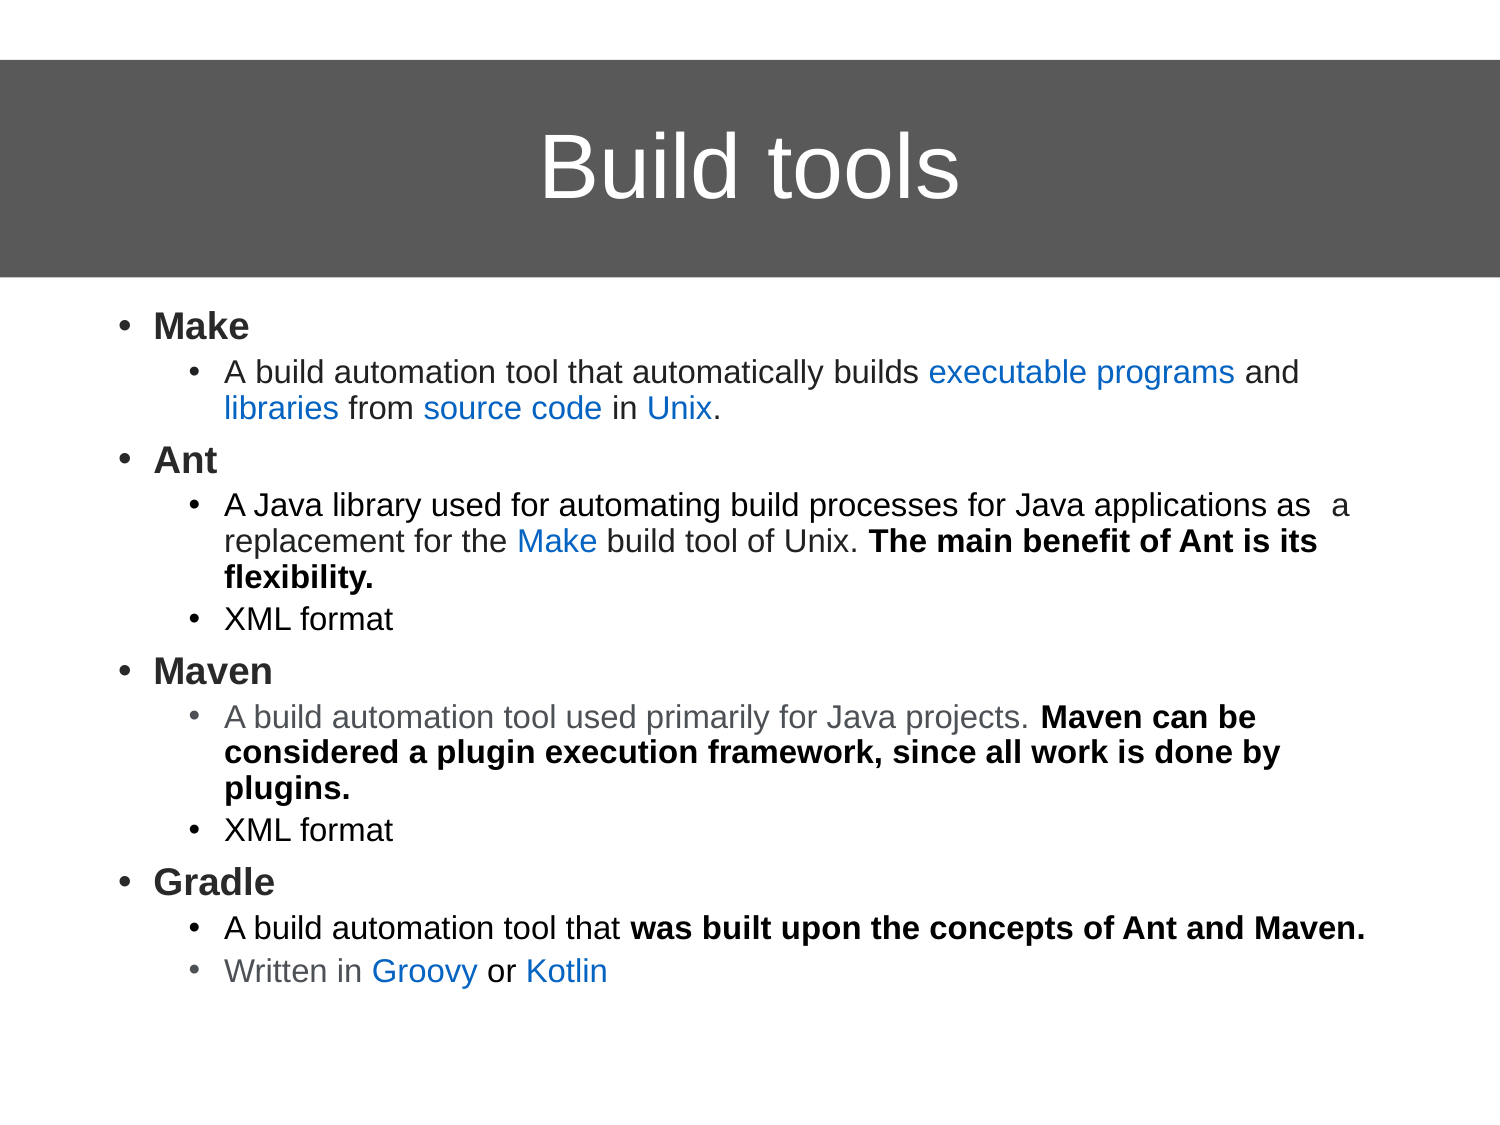

# Build tools
Make
A build automation tool that automatically builds executable programs and libraries from source code in Unix.
Ant
A Java library used for automating build processes for Java applications as  a replacement for the Make build tool of Unix. The main benefit of Ant is its flexibility.
XML format
Maven
A build automation tool used primarily for Java projects. Maven can be considered a plugin execution framework, since all work is done by plugins.
XML format
Gradle
A build automation tool that was built upon the concepts of Ant and Maven.
Written in Groovy or Kotlin